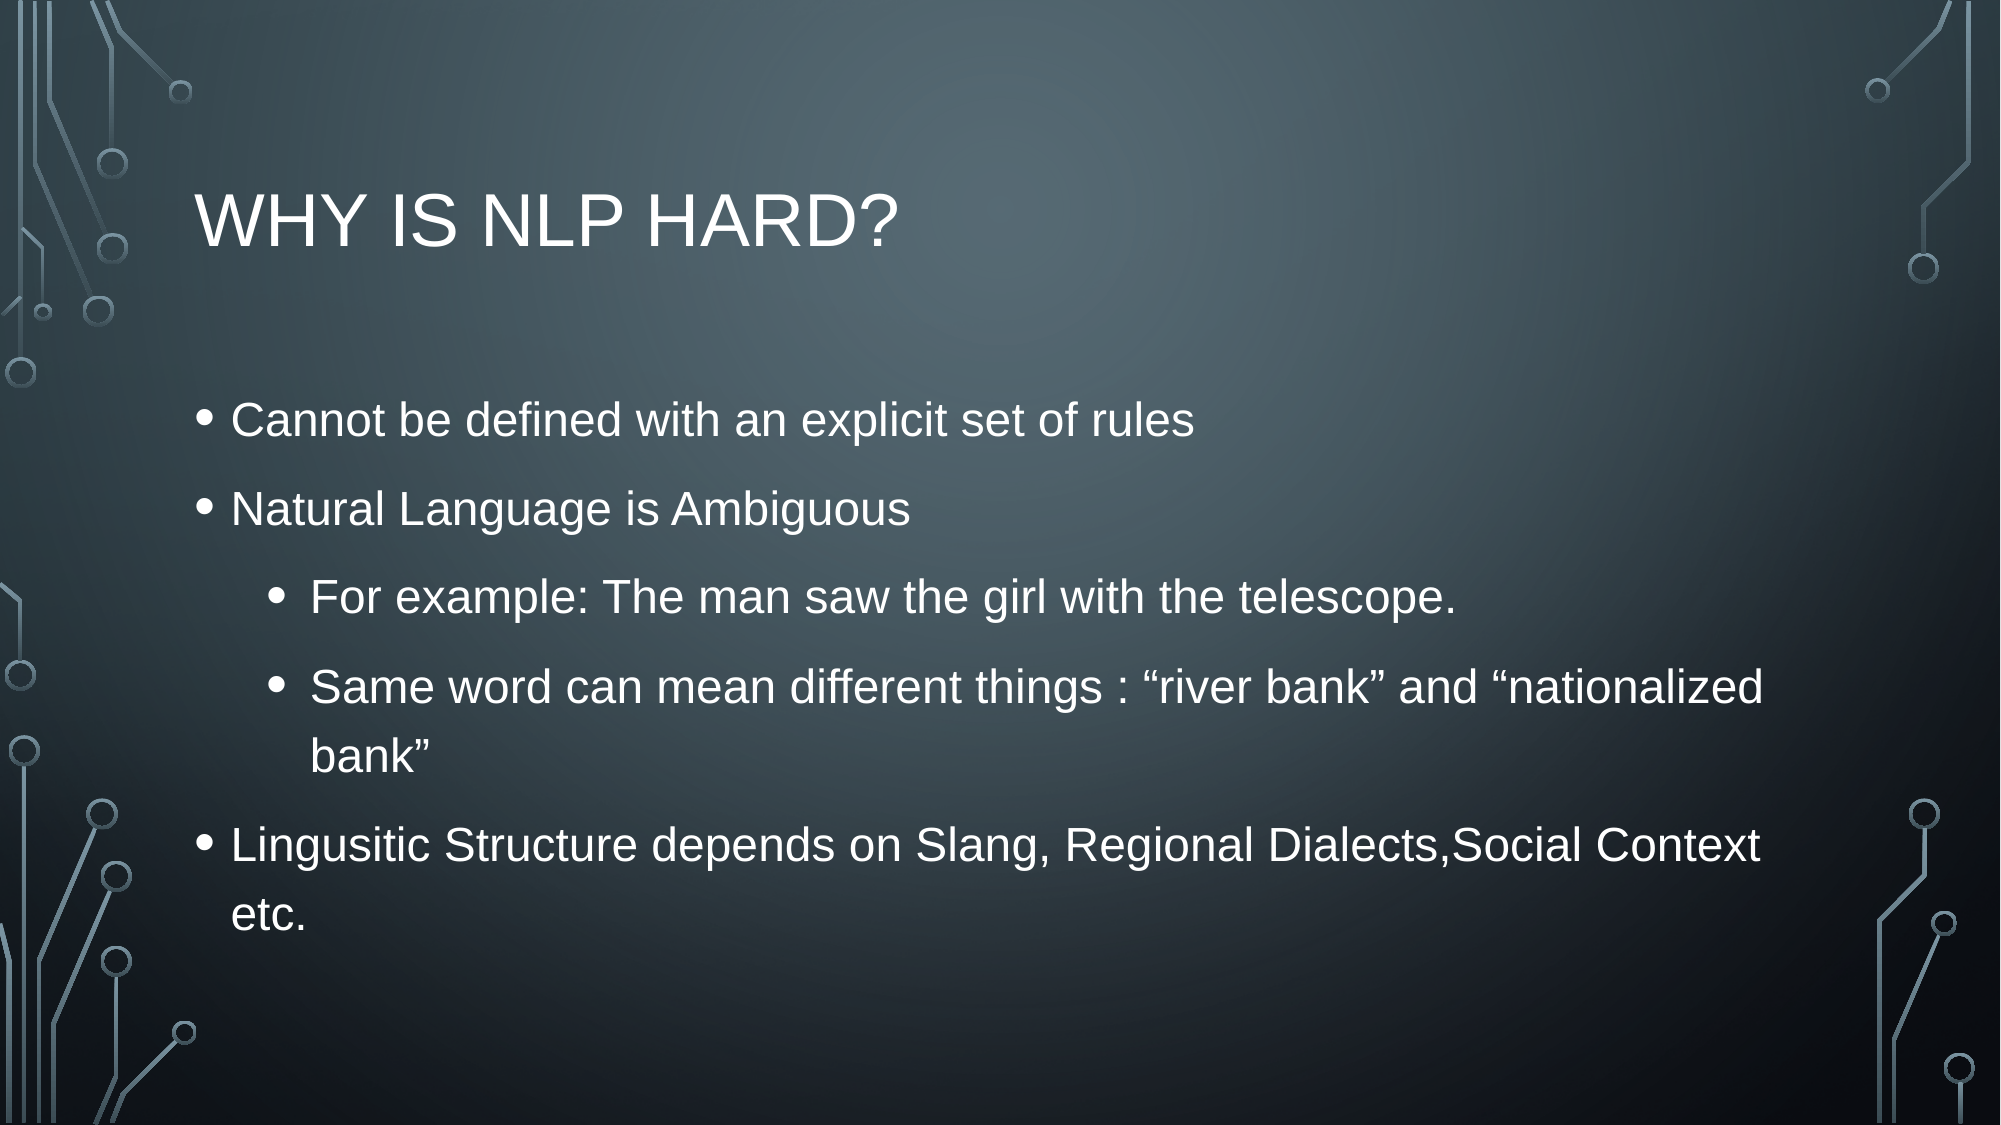

# WHY is NLP Hard?
Cannot be defined with an explicit set of rules
Natural Language is Ambiguous
For example: The man saw the girl with the telescope.
Same word can mean different things : “river bank” and “nationalized bank”
Lingusitic Structure depends on Slang, Regional Dialects,Social Context etc.